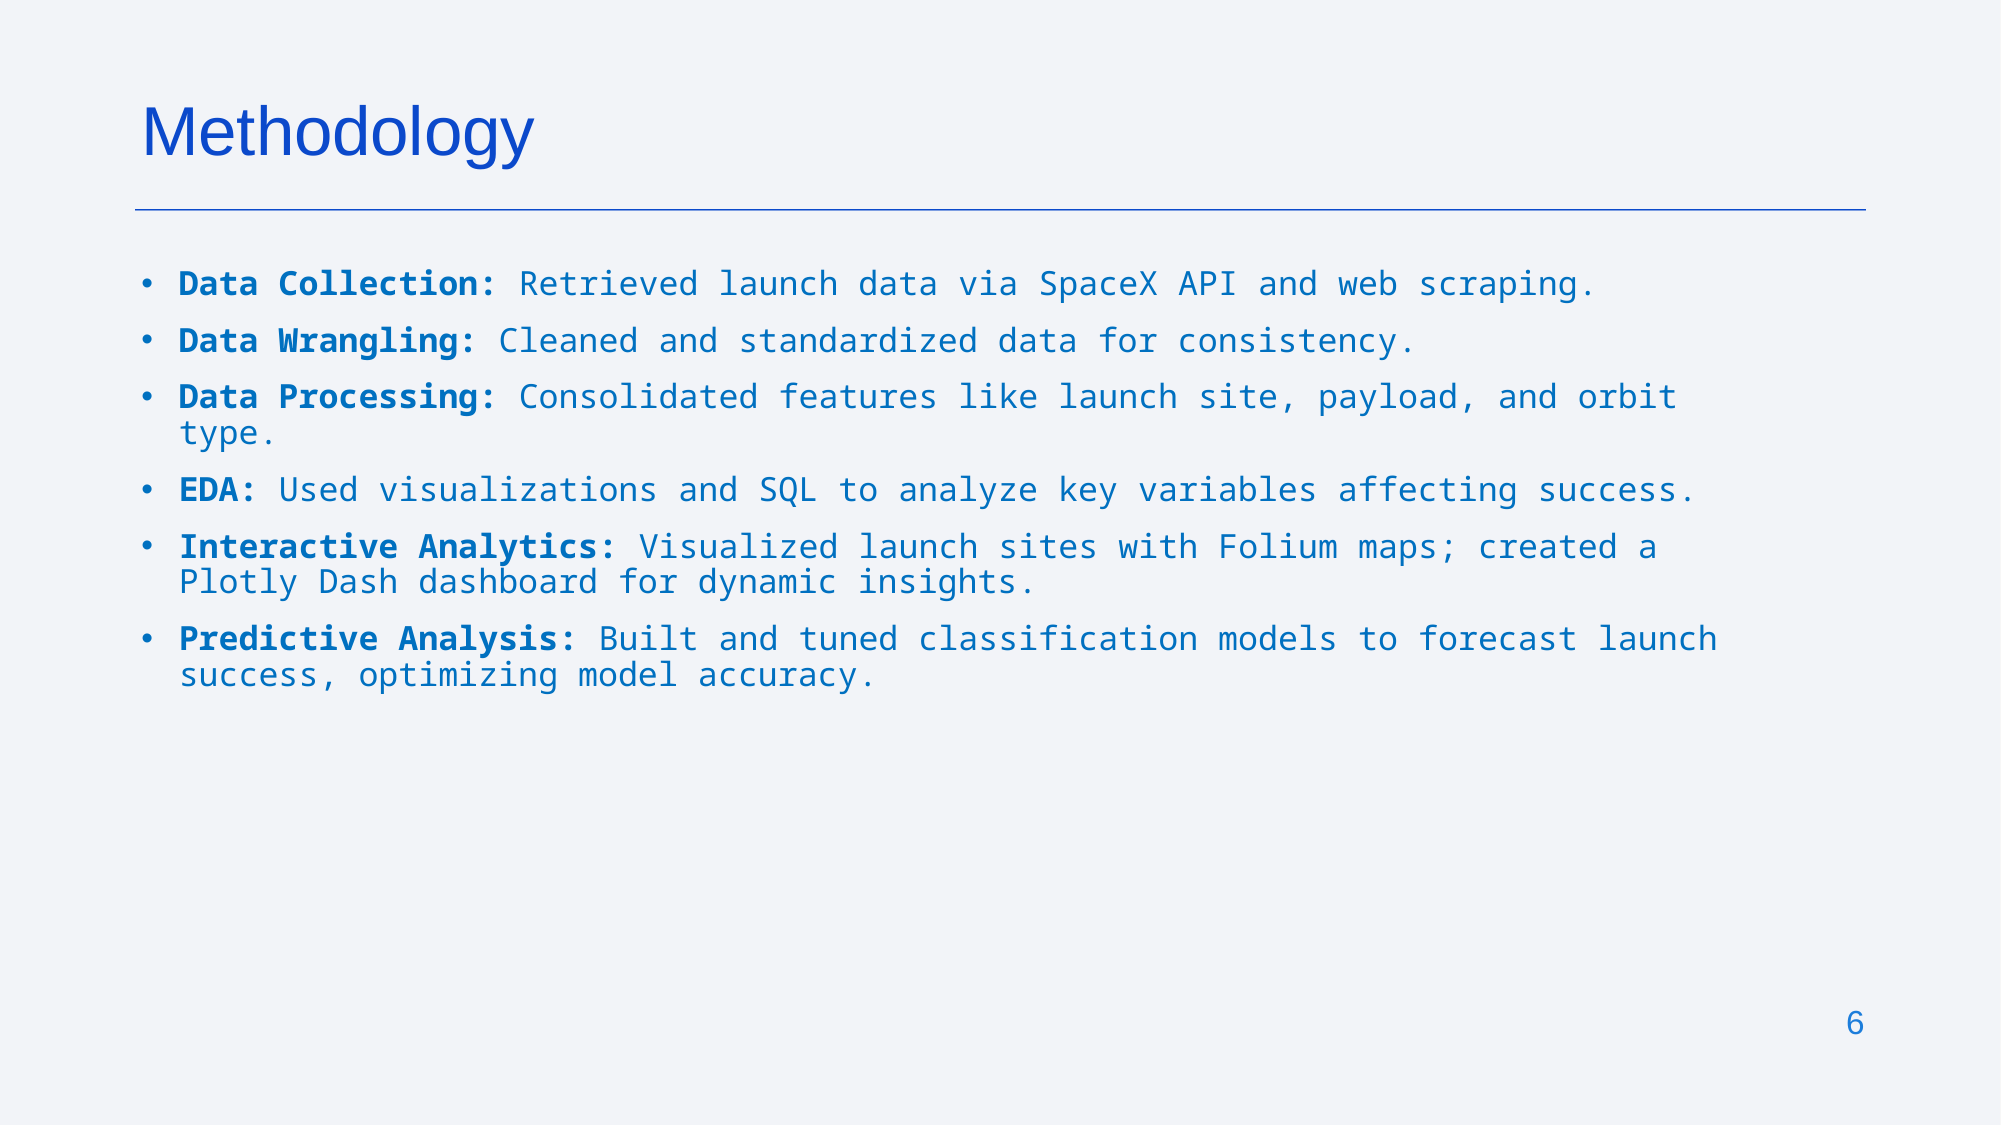

Methodology
Data Collection: Retrieved launch data via SpaceX API and web scraping.
Data Wrangling: Cleaned and standardized data for consistency.
Data Processing: Consolidated features like launch site, payload, and orbit type.
EDA: Used visualizations and SQL to analyze key variables affecting success.
Interactive Analytics: Visualized launch sites with Folium maps; created a Plotly Dash dashboard for dynamic insights.
Predictive Analysis: Built and tuned classification models to forecast launch success, optimizing model accuracy.

6